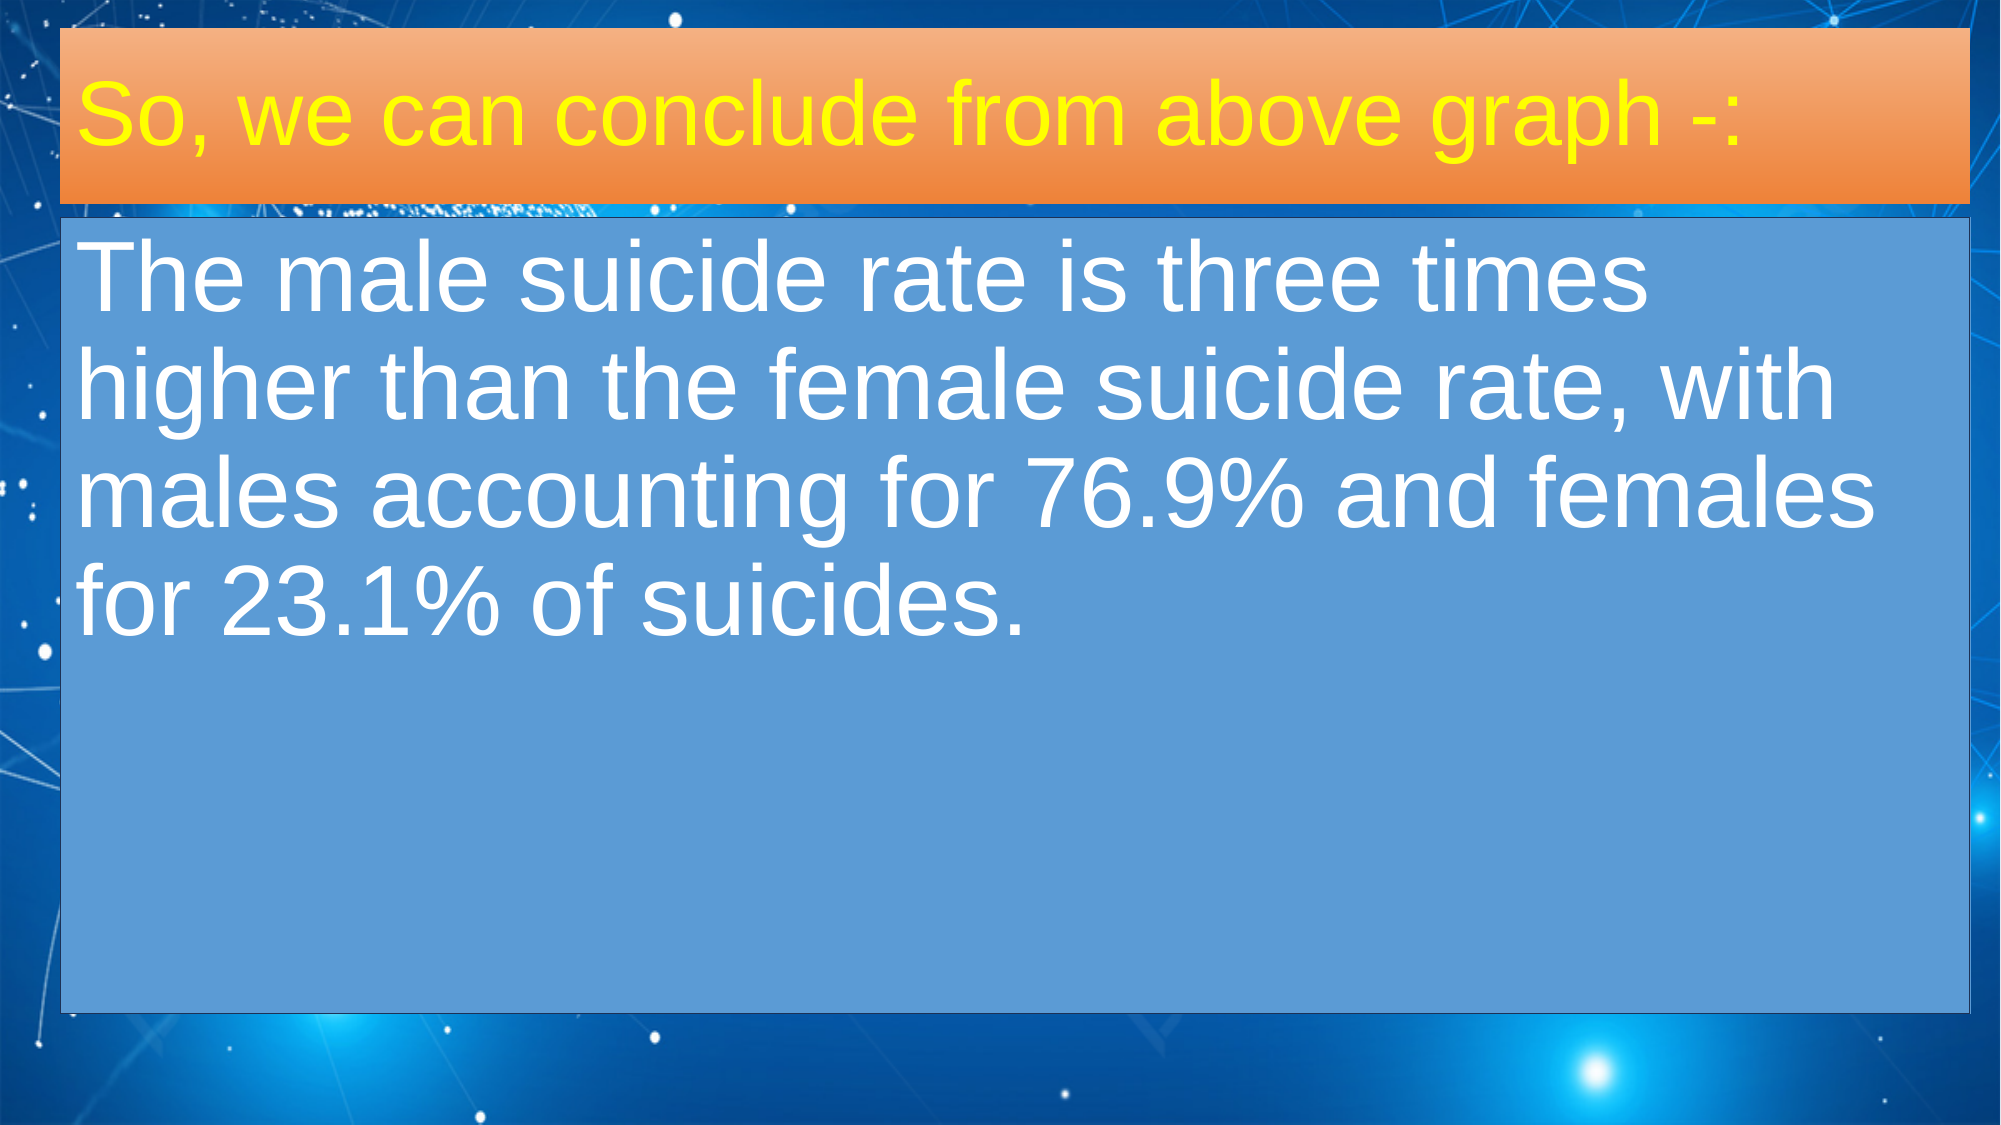

# So, we can conclude from above graph -:
The male suicide rate is three times higher than the female suicide rate, with males accounting for 76.9% and females for 23.1% of suicides.